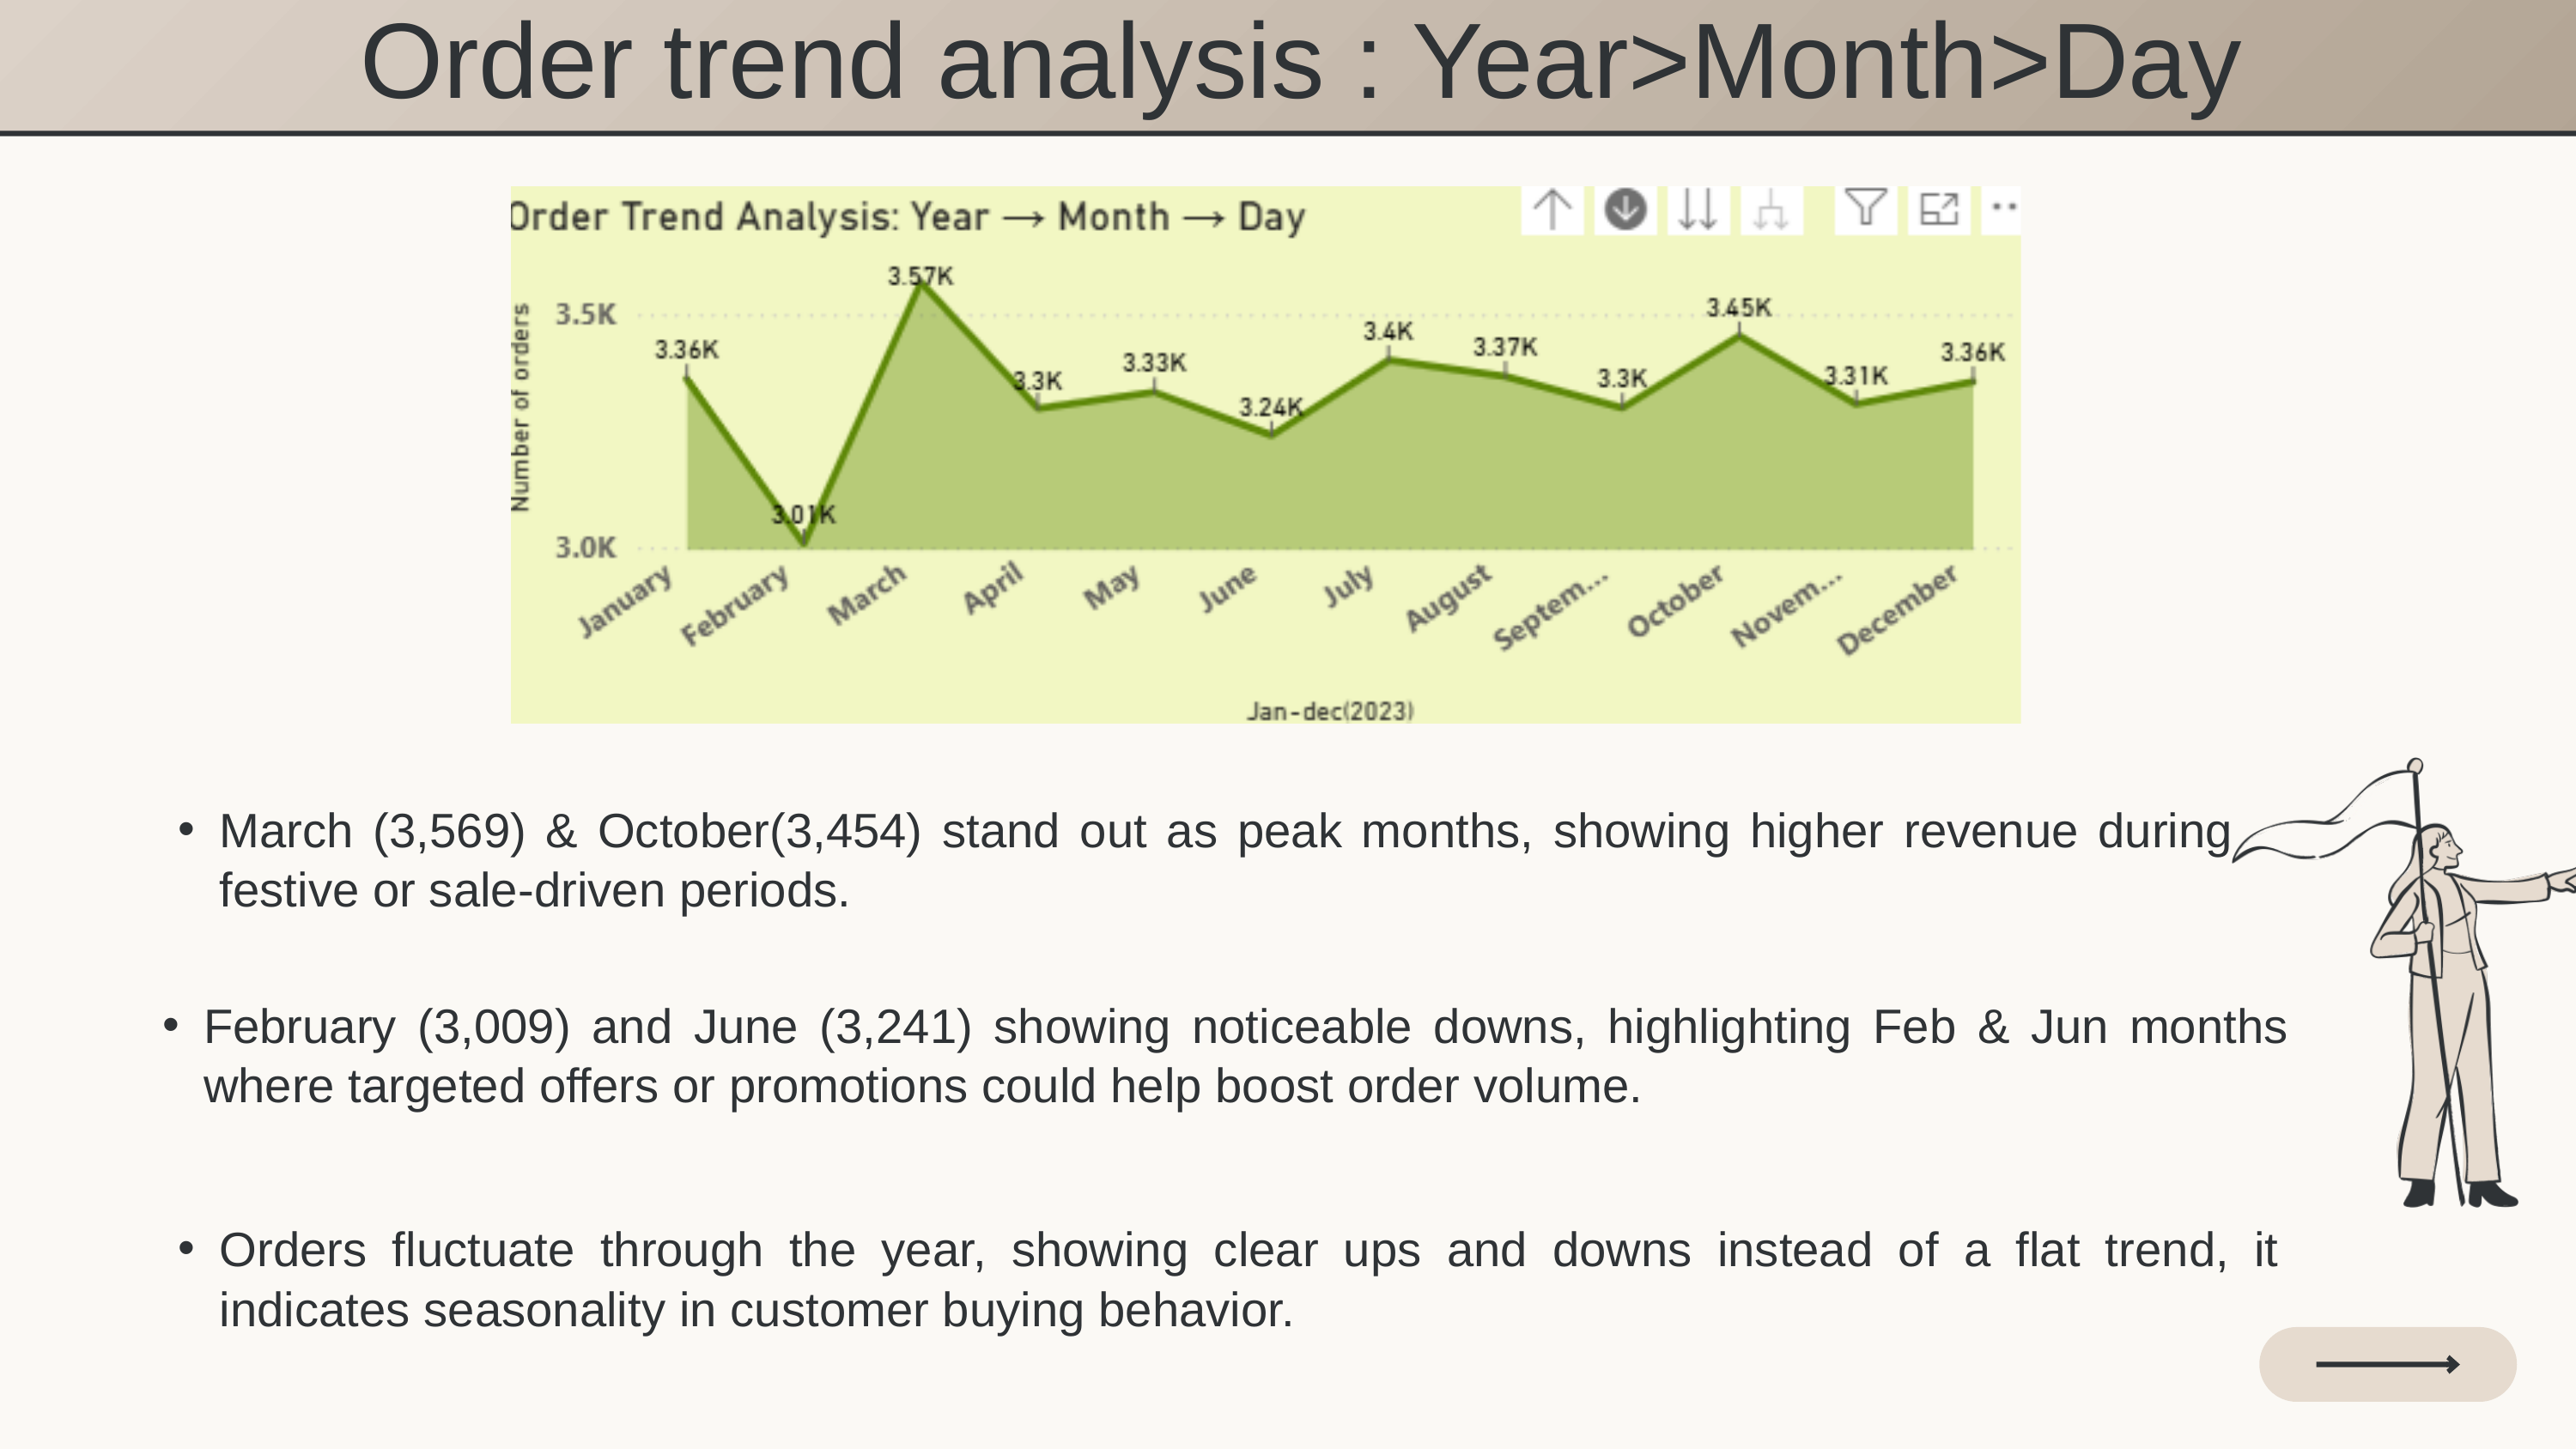

Order trend analysis : Year>Month>Day

March (3,569) & October(3,454) stand out as peak months, showing higher revenue during festive or sale-driven periods.
February (3,009) and June (3,241) showing noticeable downs, highlighting Feb & Jun months where targeted offers or promotions could help boost order volume.
Orders fluctuate through the year, showing clear ups and downs instead of a flat trend, it  indicates seasonality in customer buying behavior.